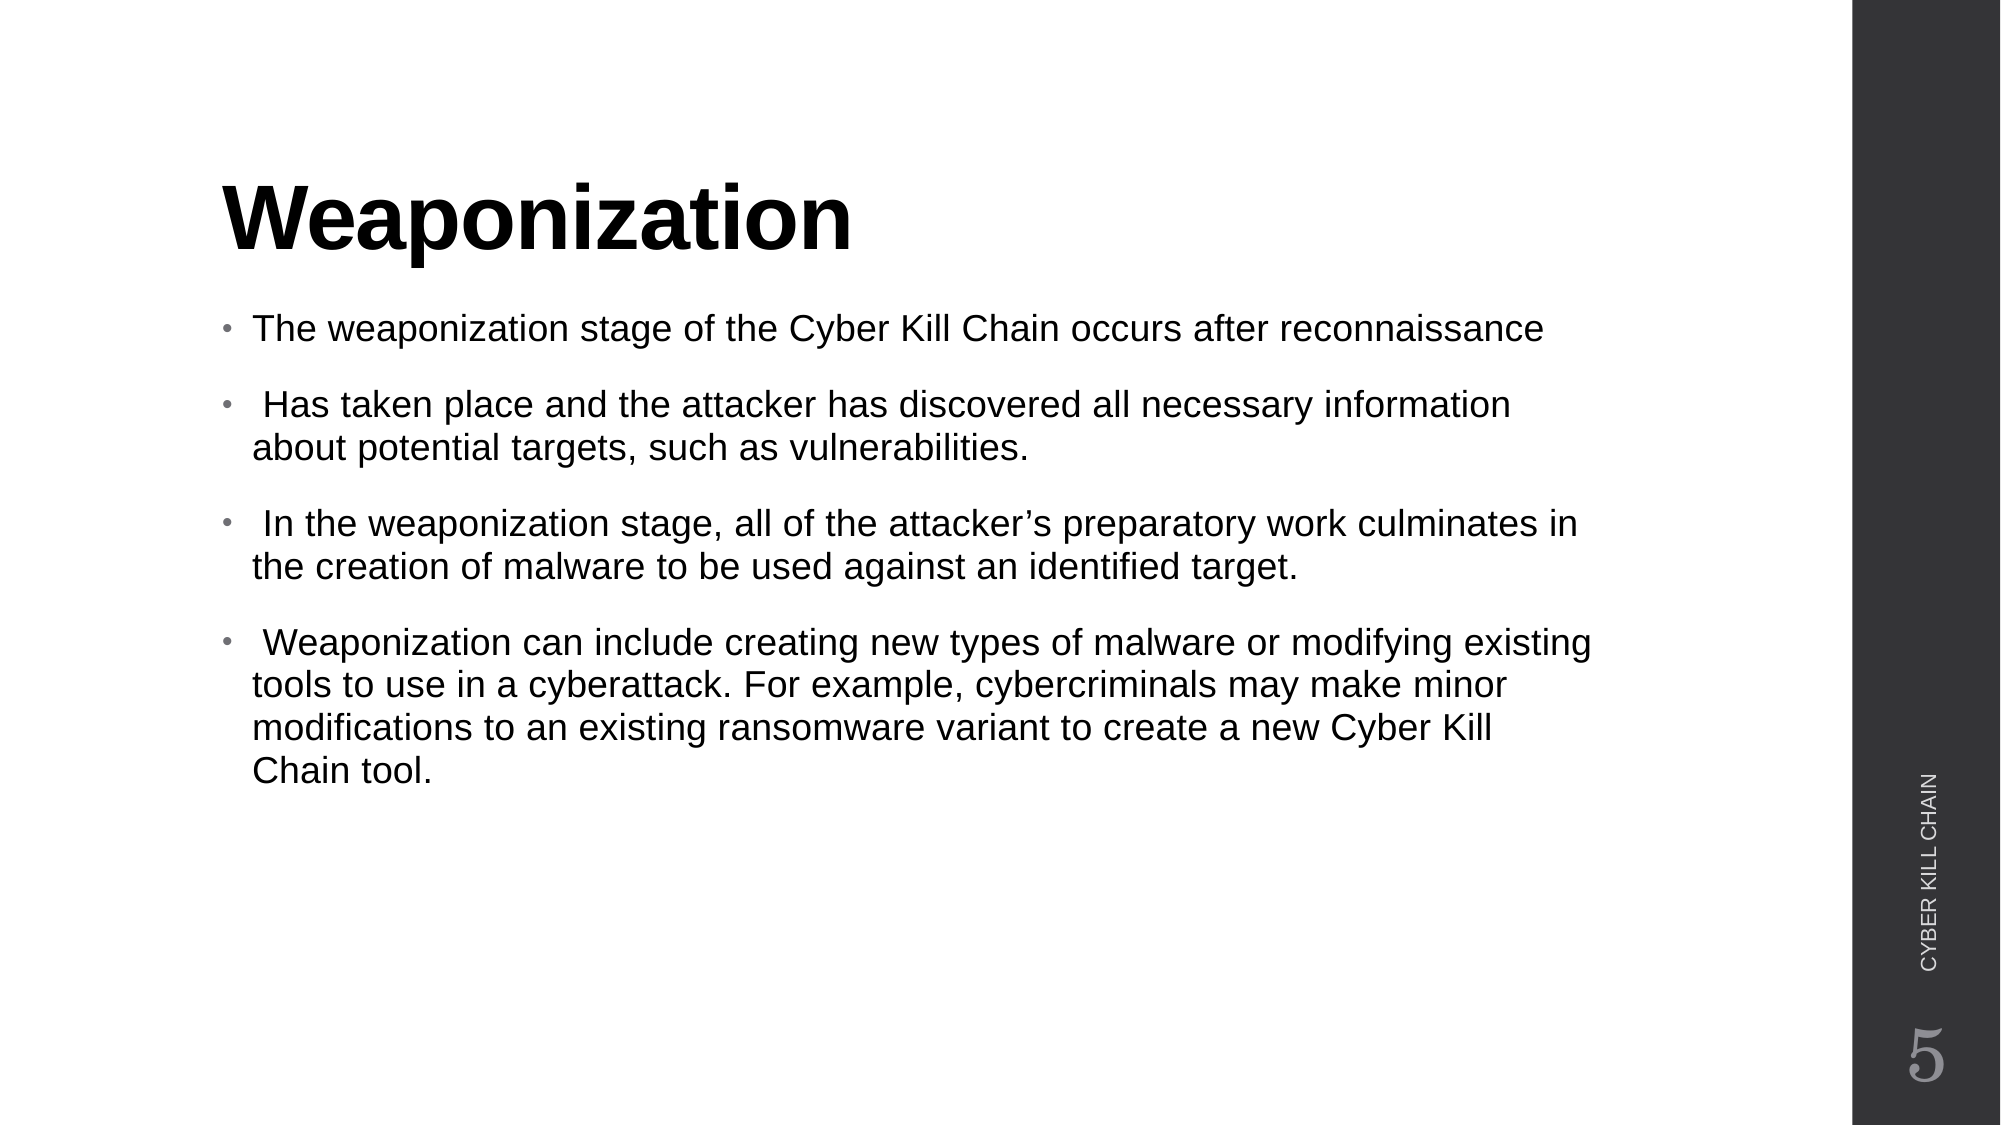

# Weaponization
The weaponization stage of the Cyber Kill Chain occurs after reconnaissance
 Has taken place and the attacker has discovered all necessary information about potential targets, such as vulnerabilities.
 In the weaponization stage, all of the attacker’s preparatory work culminates in the creation of malware to be used against an identified target.
 Weaponization can include creating new types of malware or modifying existing tools to use in a cyberattack. For example, cybercriminals may make minor modifications to an existing ransomware variant to create a new Cyber Kill Chain tool.

CYBER KILL CHAIN
5